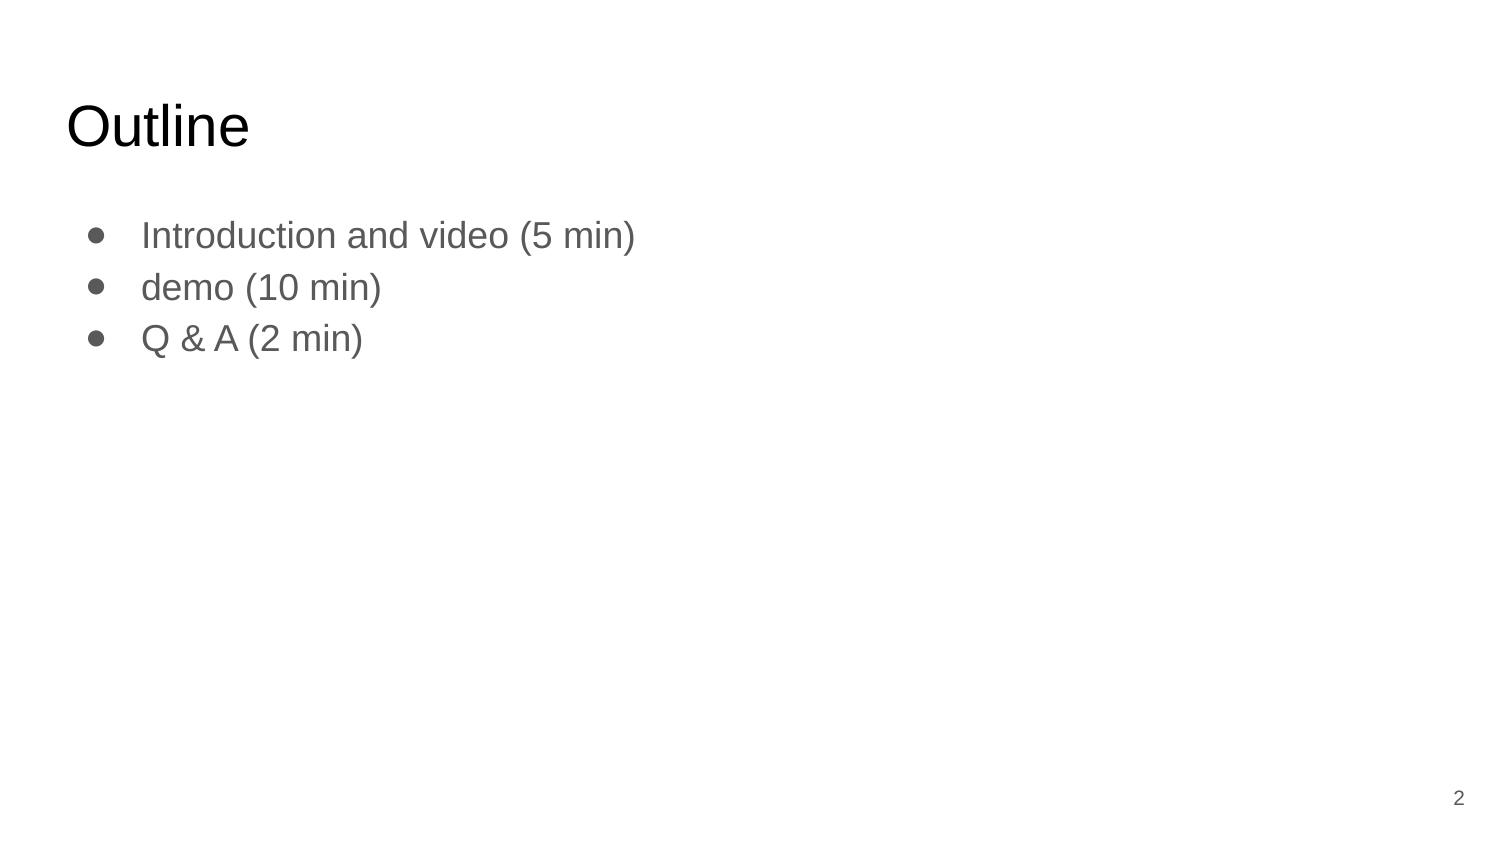

# Outline
Introduction and video (5 min)
demo (10 min)
Q & A (2 min)
2